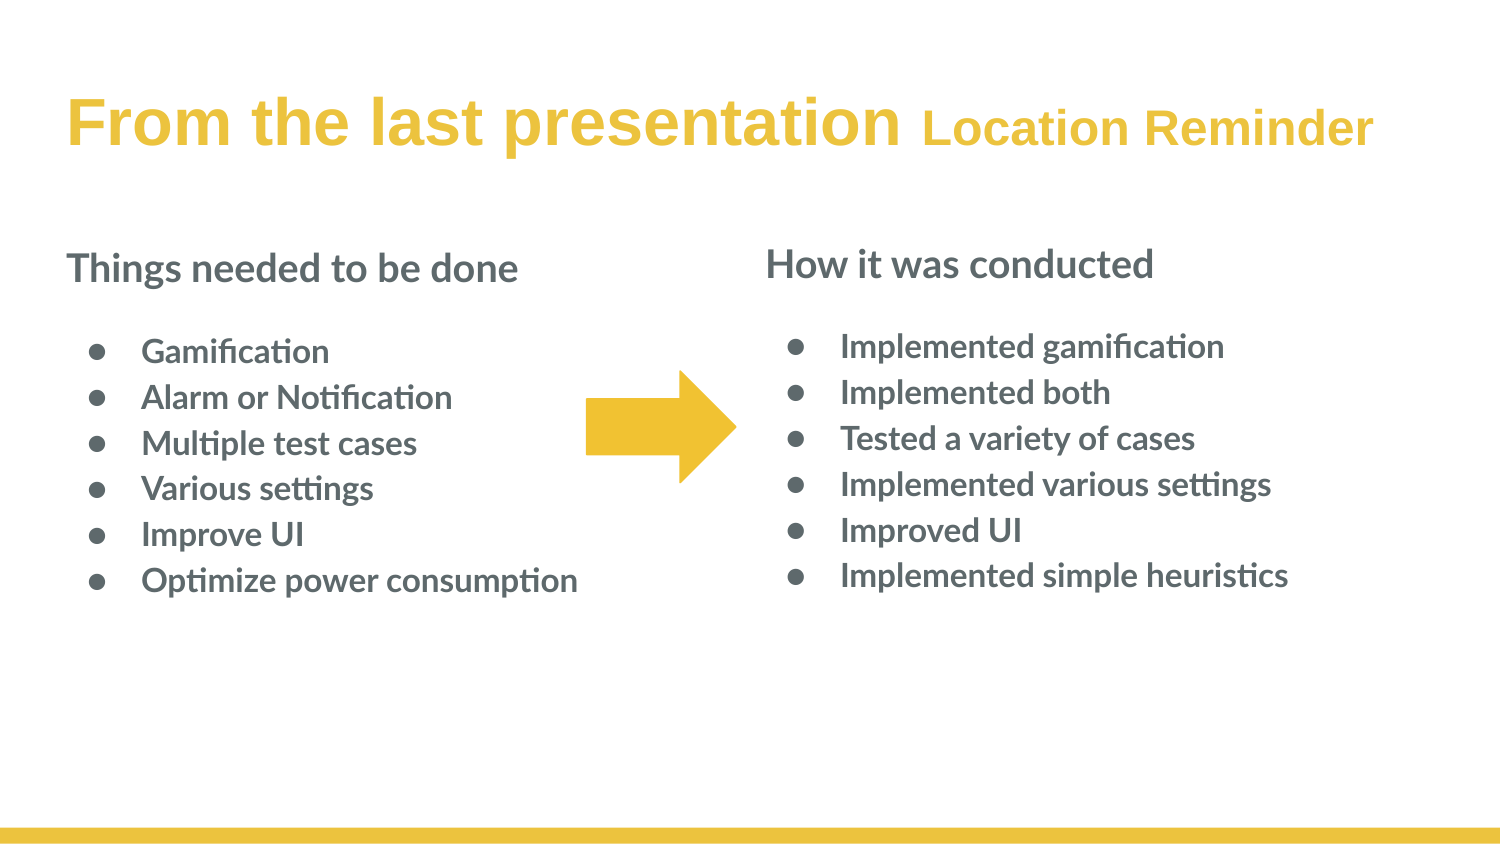

# From the last presentation Location Reminder
How it was conducted
Implemented gamification
Implemented both
Tested a variety of cases
Implemented various settings
Improved UI
Implemented simple heuristics
Things needed to be done
Gamification
Alarm or Notification
Multiple test cases
Various settings
Improve UI
Optimize power consumption